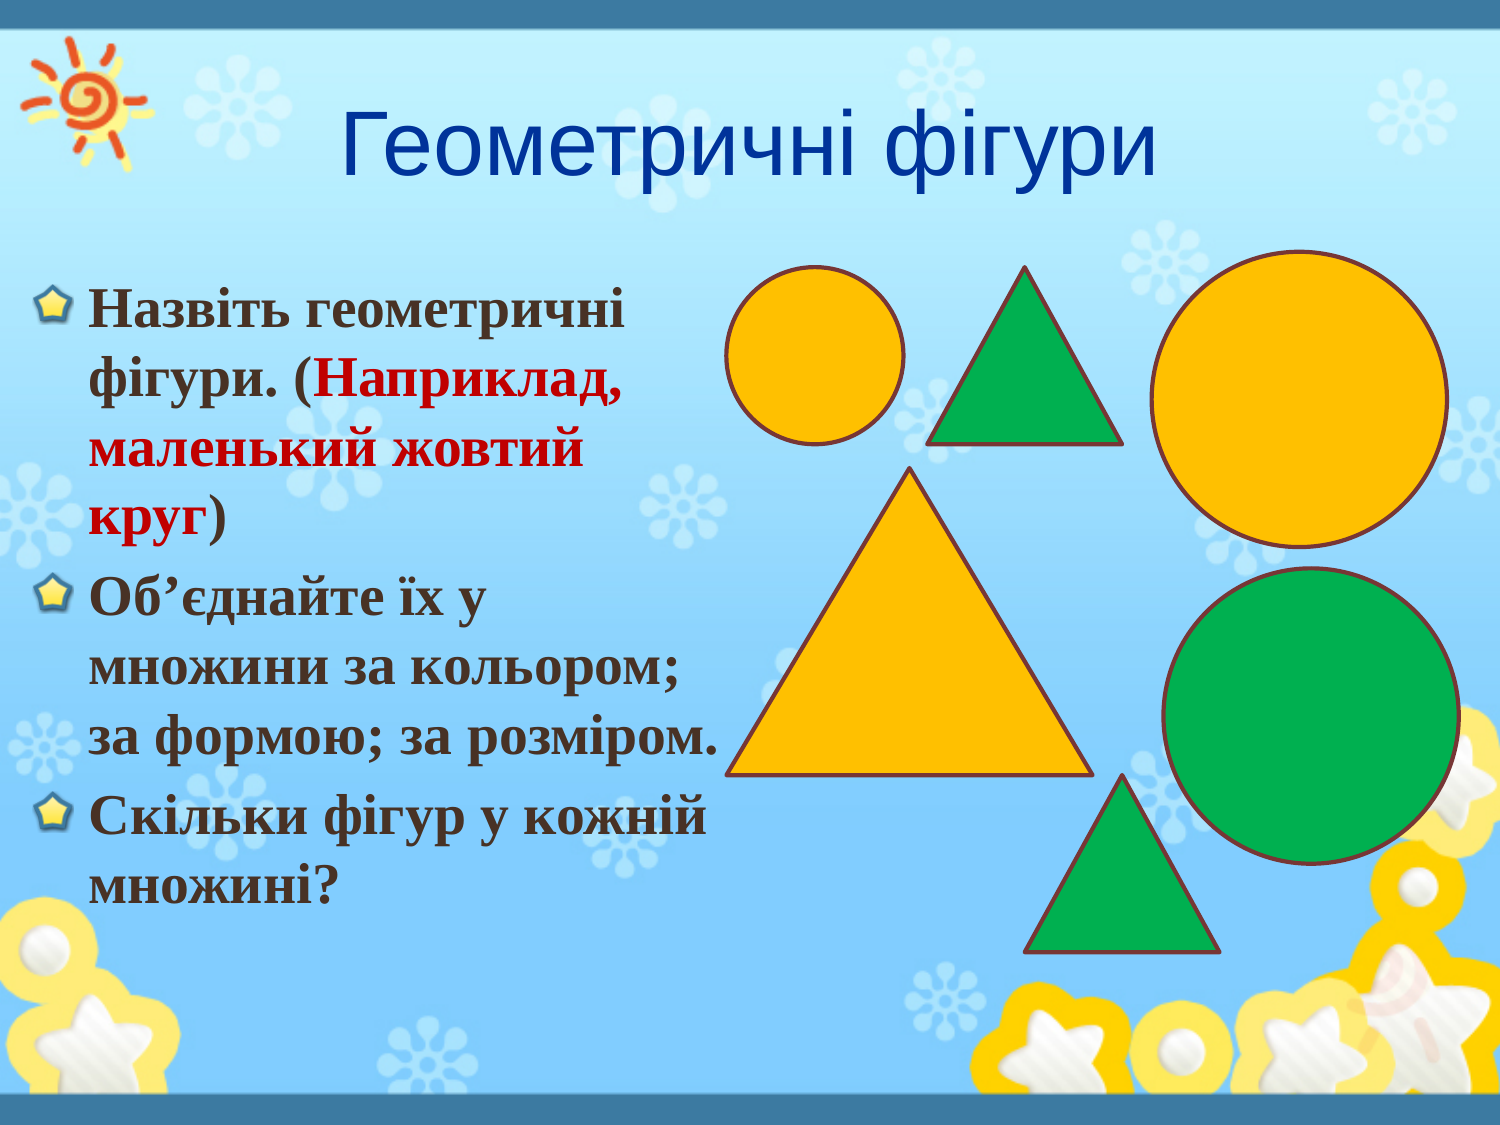

# Геометричні фігури

Назвіть геометричні фігури. (Наприклад, маленький жовтий круг)
Об’єднайте їх у множини за кольором; за формою; за розміром.
Скільки фігур у кожній множині?